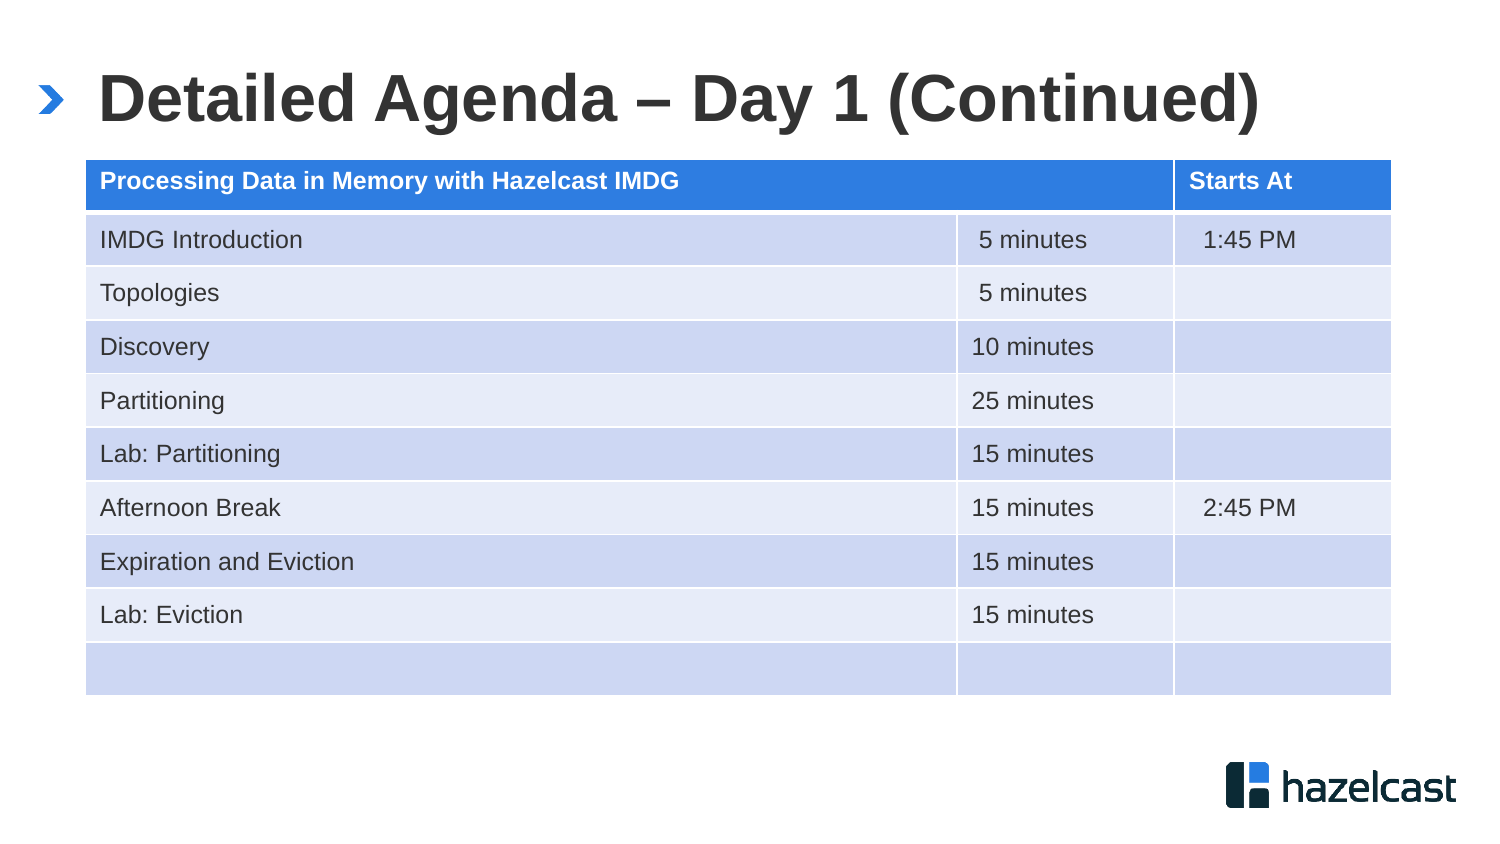

# Detailed Agenda – Day 1 (Continued)

| Processing Data in Memory with Hazelcast IMDG |  | Starts At |
| --- | --- | --- |
| IMDG Introduction | 5 minutes | 1:45 PM |
| Topologies | 5 minutes |  |
| Discovery | 10 minutes |  |
| Partitioning | 25 minutes |  |
| Lab: Partitioning | 15 minutes |  |
| Afternoon Break | 15 minutes | 2:45 PM |
| Expiration and Eviction | 15 minutes |  |
| Lab: Eviction | 15 minutes |  |
|  |  |  |